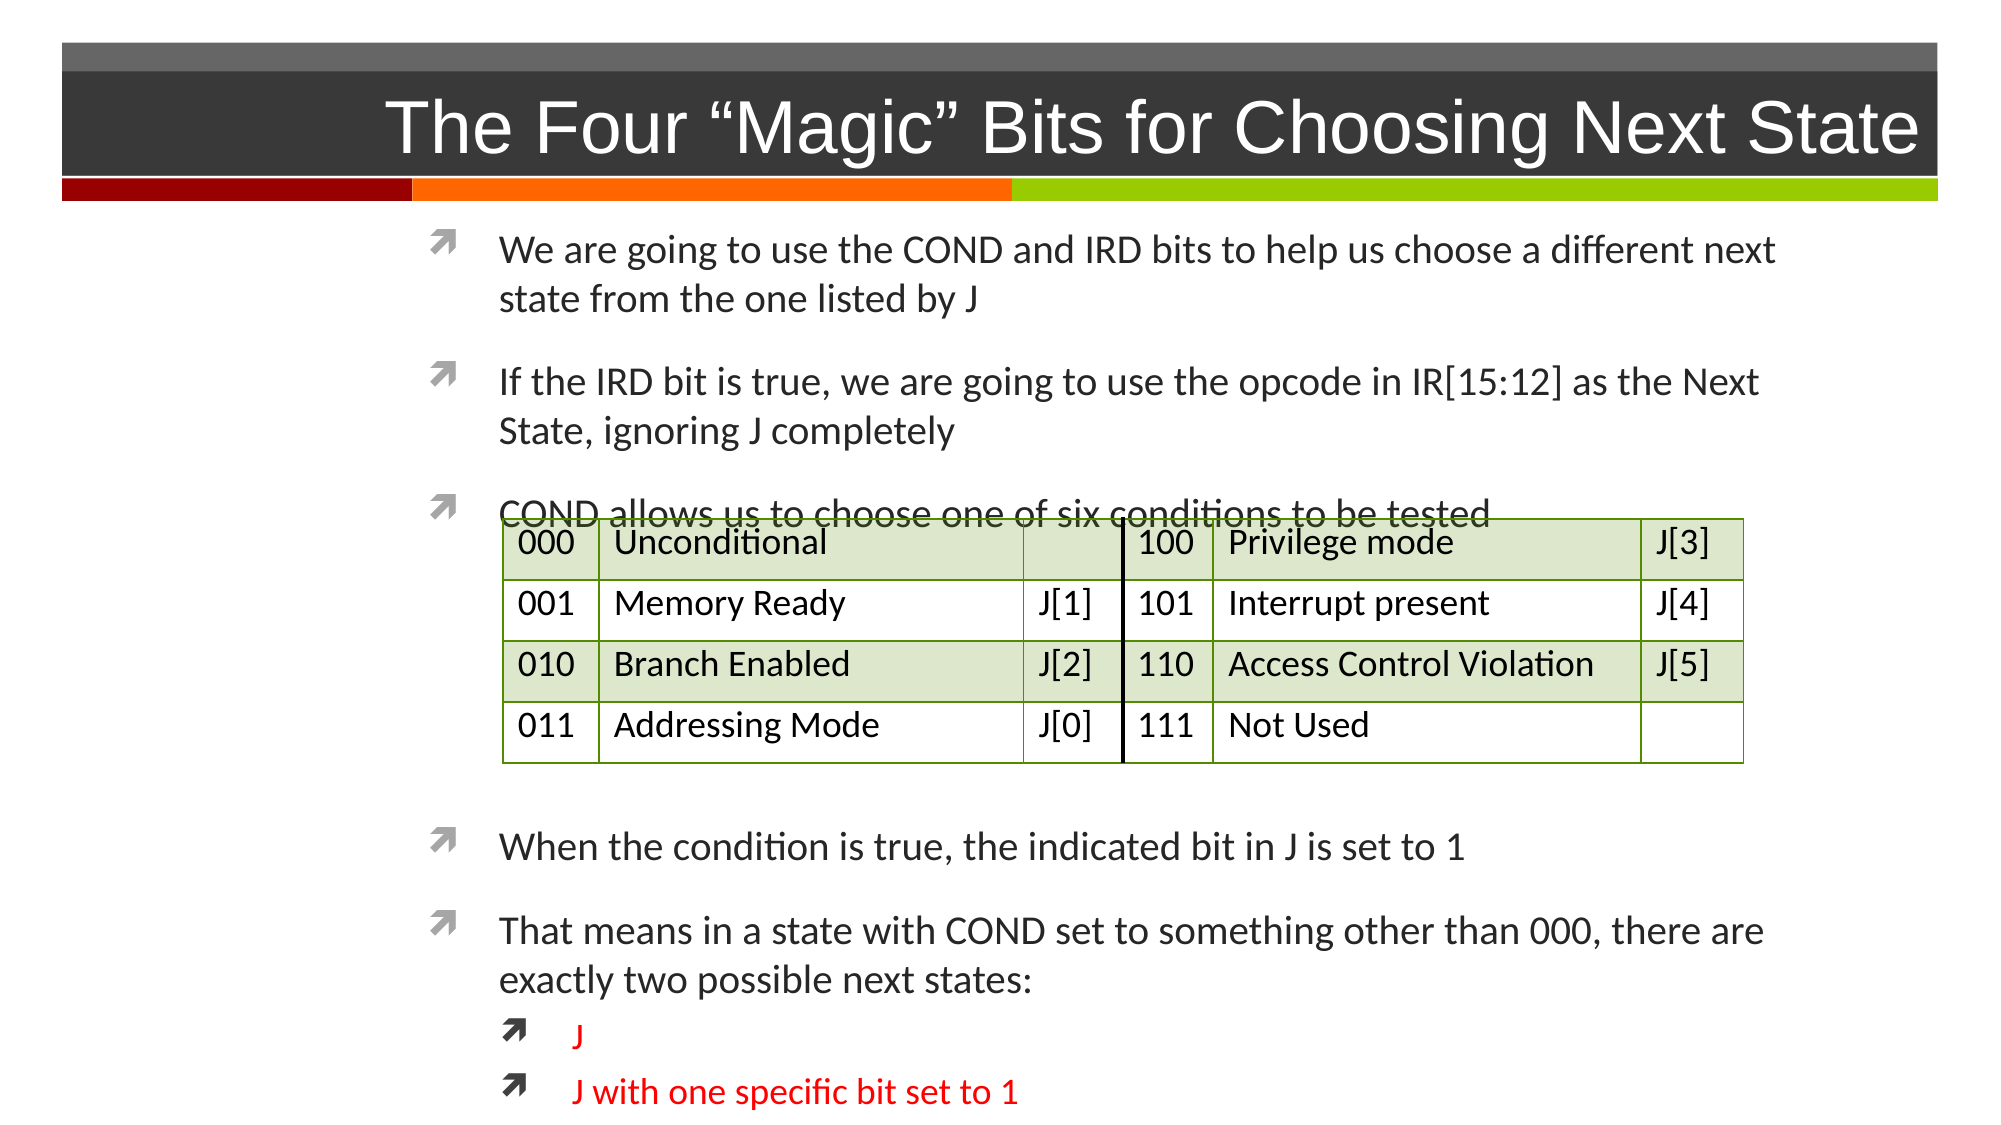

# The Four “Magic” Bits for Choosing Next State
We are going to use the COND and IRD bits to help us choose a different next state from the one listed by J
If the IRD bit is true, we are going to use the opcode in IR[15:12] as the Next State, ignoring J completely
COND allows us to choose one of six conditions to be tested

When the condition is true, the indicated bit in J is set to 1
That means in a state with COND set to something other than 000, there are exactly two possible next states:
J
J with one specific bit set to 1
| 000 | Unconditional |  | 100 | Privilege mode | J[3] |
| --- | --- | --- | --- | --- | --- |
| 001 | Memory Ready | J[1] | 101 | Interrupt present | J[4] |
| 010 | Branch Enabled | J[2] | 110 | Access Control Violation | J[5] |
| 011 | Addressing Mode | J[0] | 111 | Not Used |  |